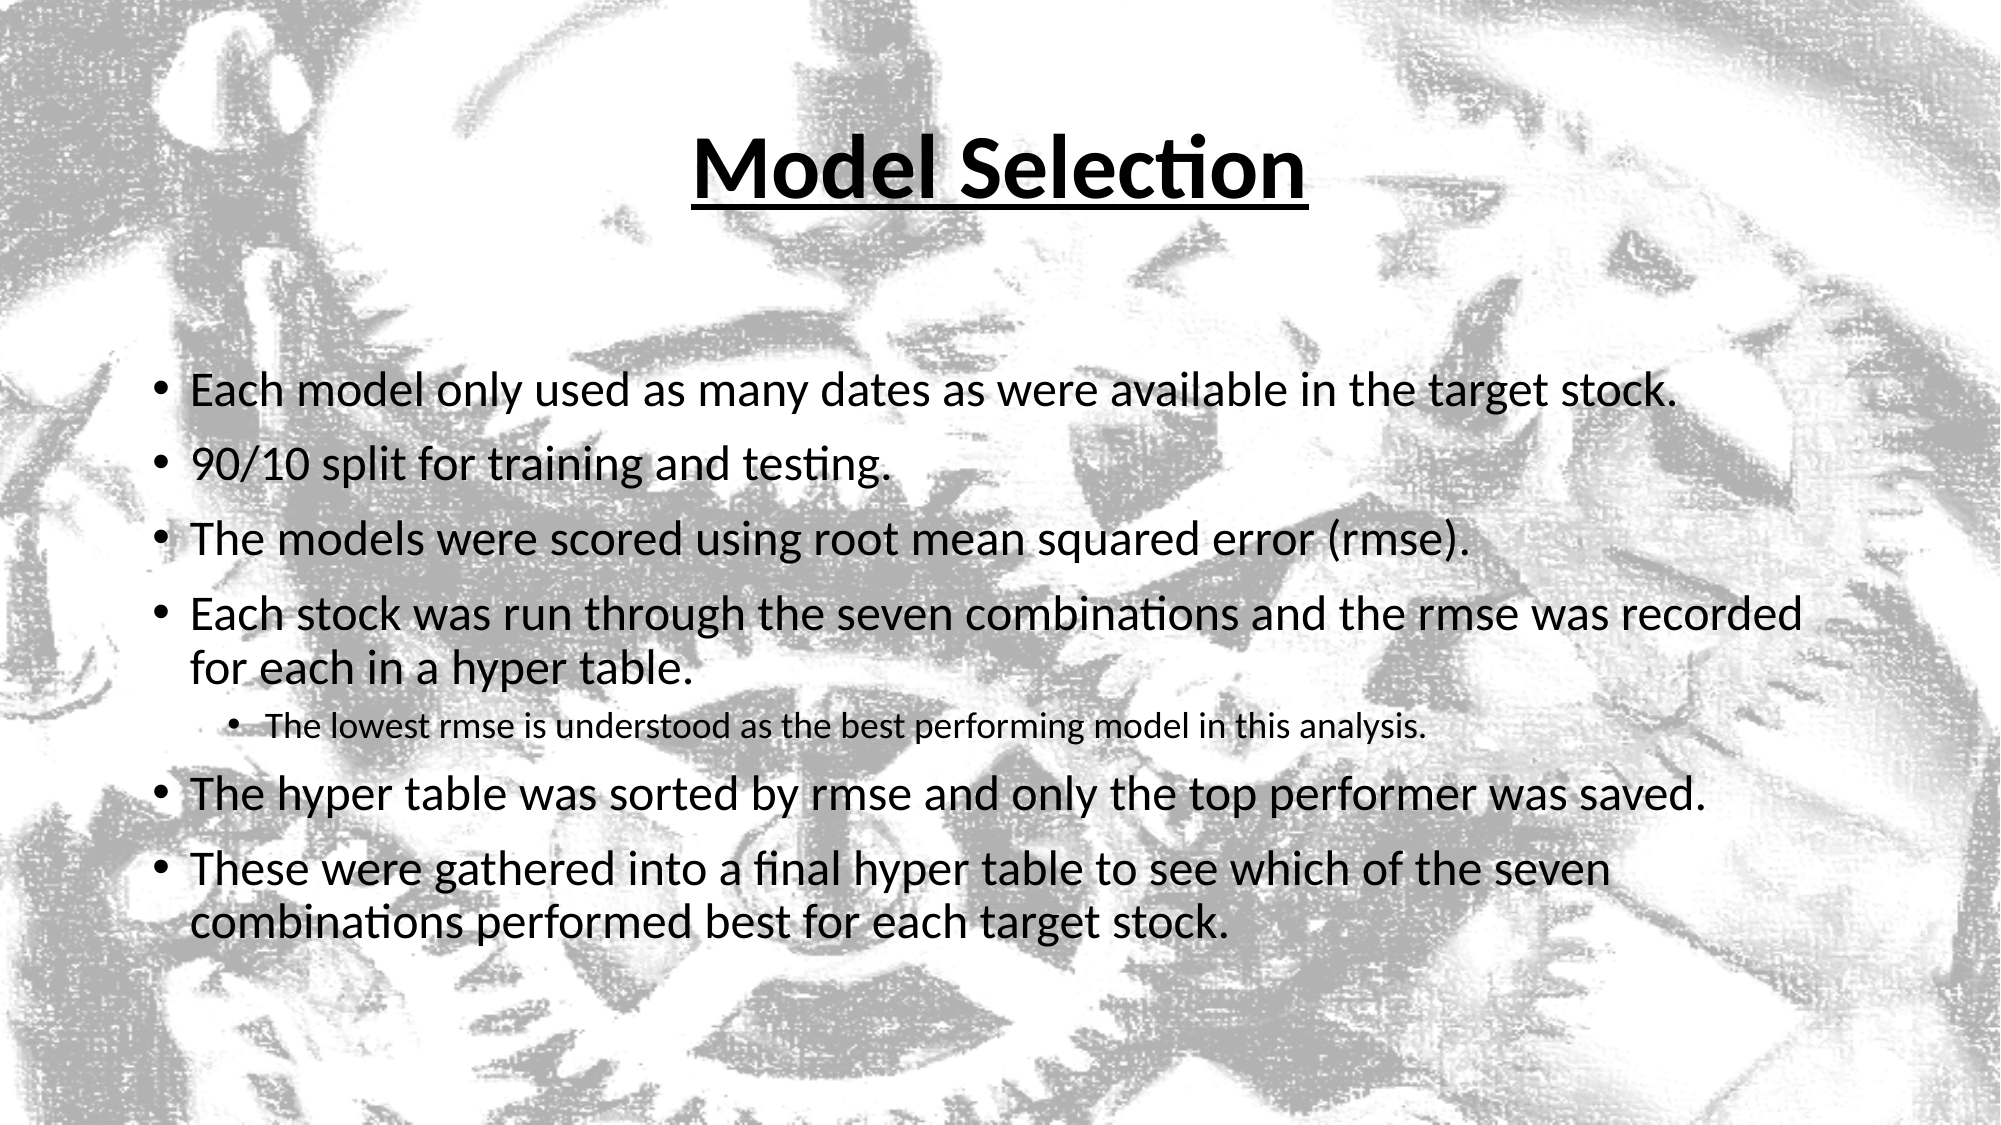

# Model Selection
Each model only used as many dates as were available in the target stock.
90/10 split for training and testing.
The models were scored using root mean squared error (rmse).
Each stock was run through the seven combinations and the rmse was recorded for each in a hyper table.
The lowest rmse is understood as the best performing model in this analysis.
The hyper table was sorted by rmse and only the top performer was saved.
These were gathered into a final hyper table to see which of the seven combinations performed best for each target stock.